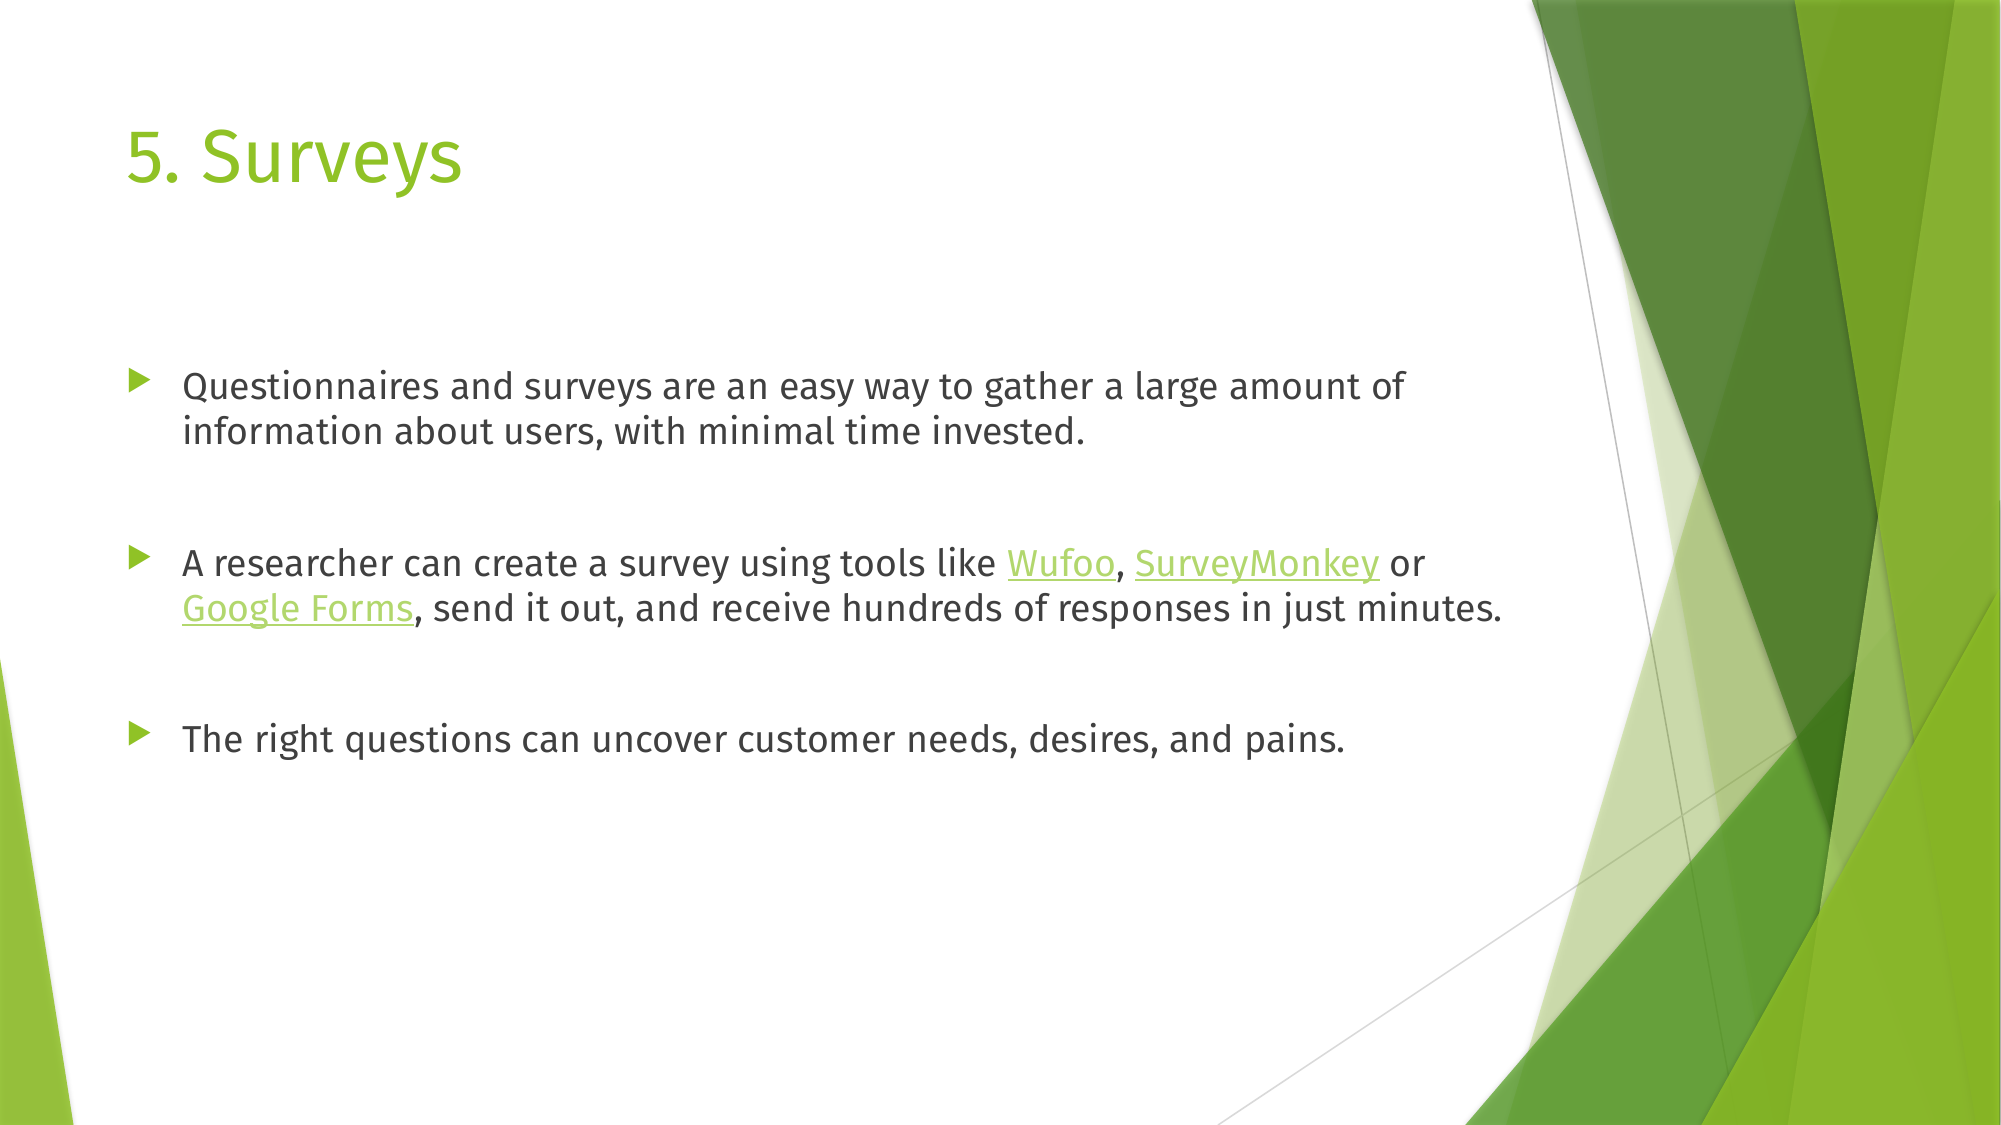

# 5. Surveys
Questionnaires and surveys are an easy way to gather a large amount of information about users, with minimal time invested.

A researcher can create a survey using tools like Wufoo, SurveyMonkey or Google Forms, send it out, and receive hundreds of responses in just minutes.

The right questions can uncover customer needs, desires, and pains.